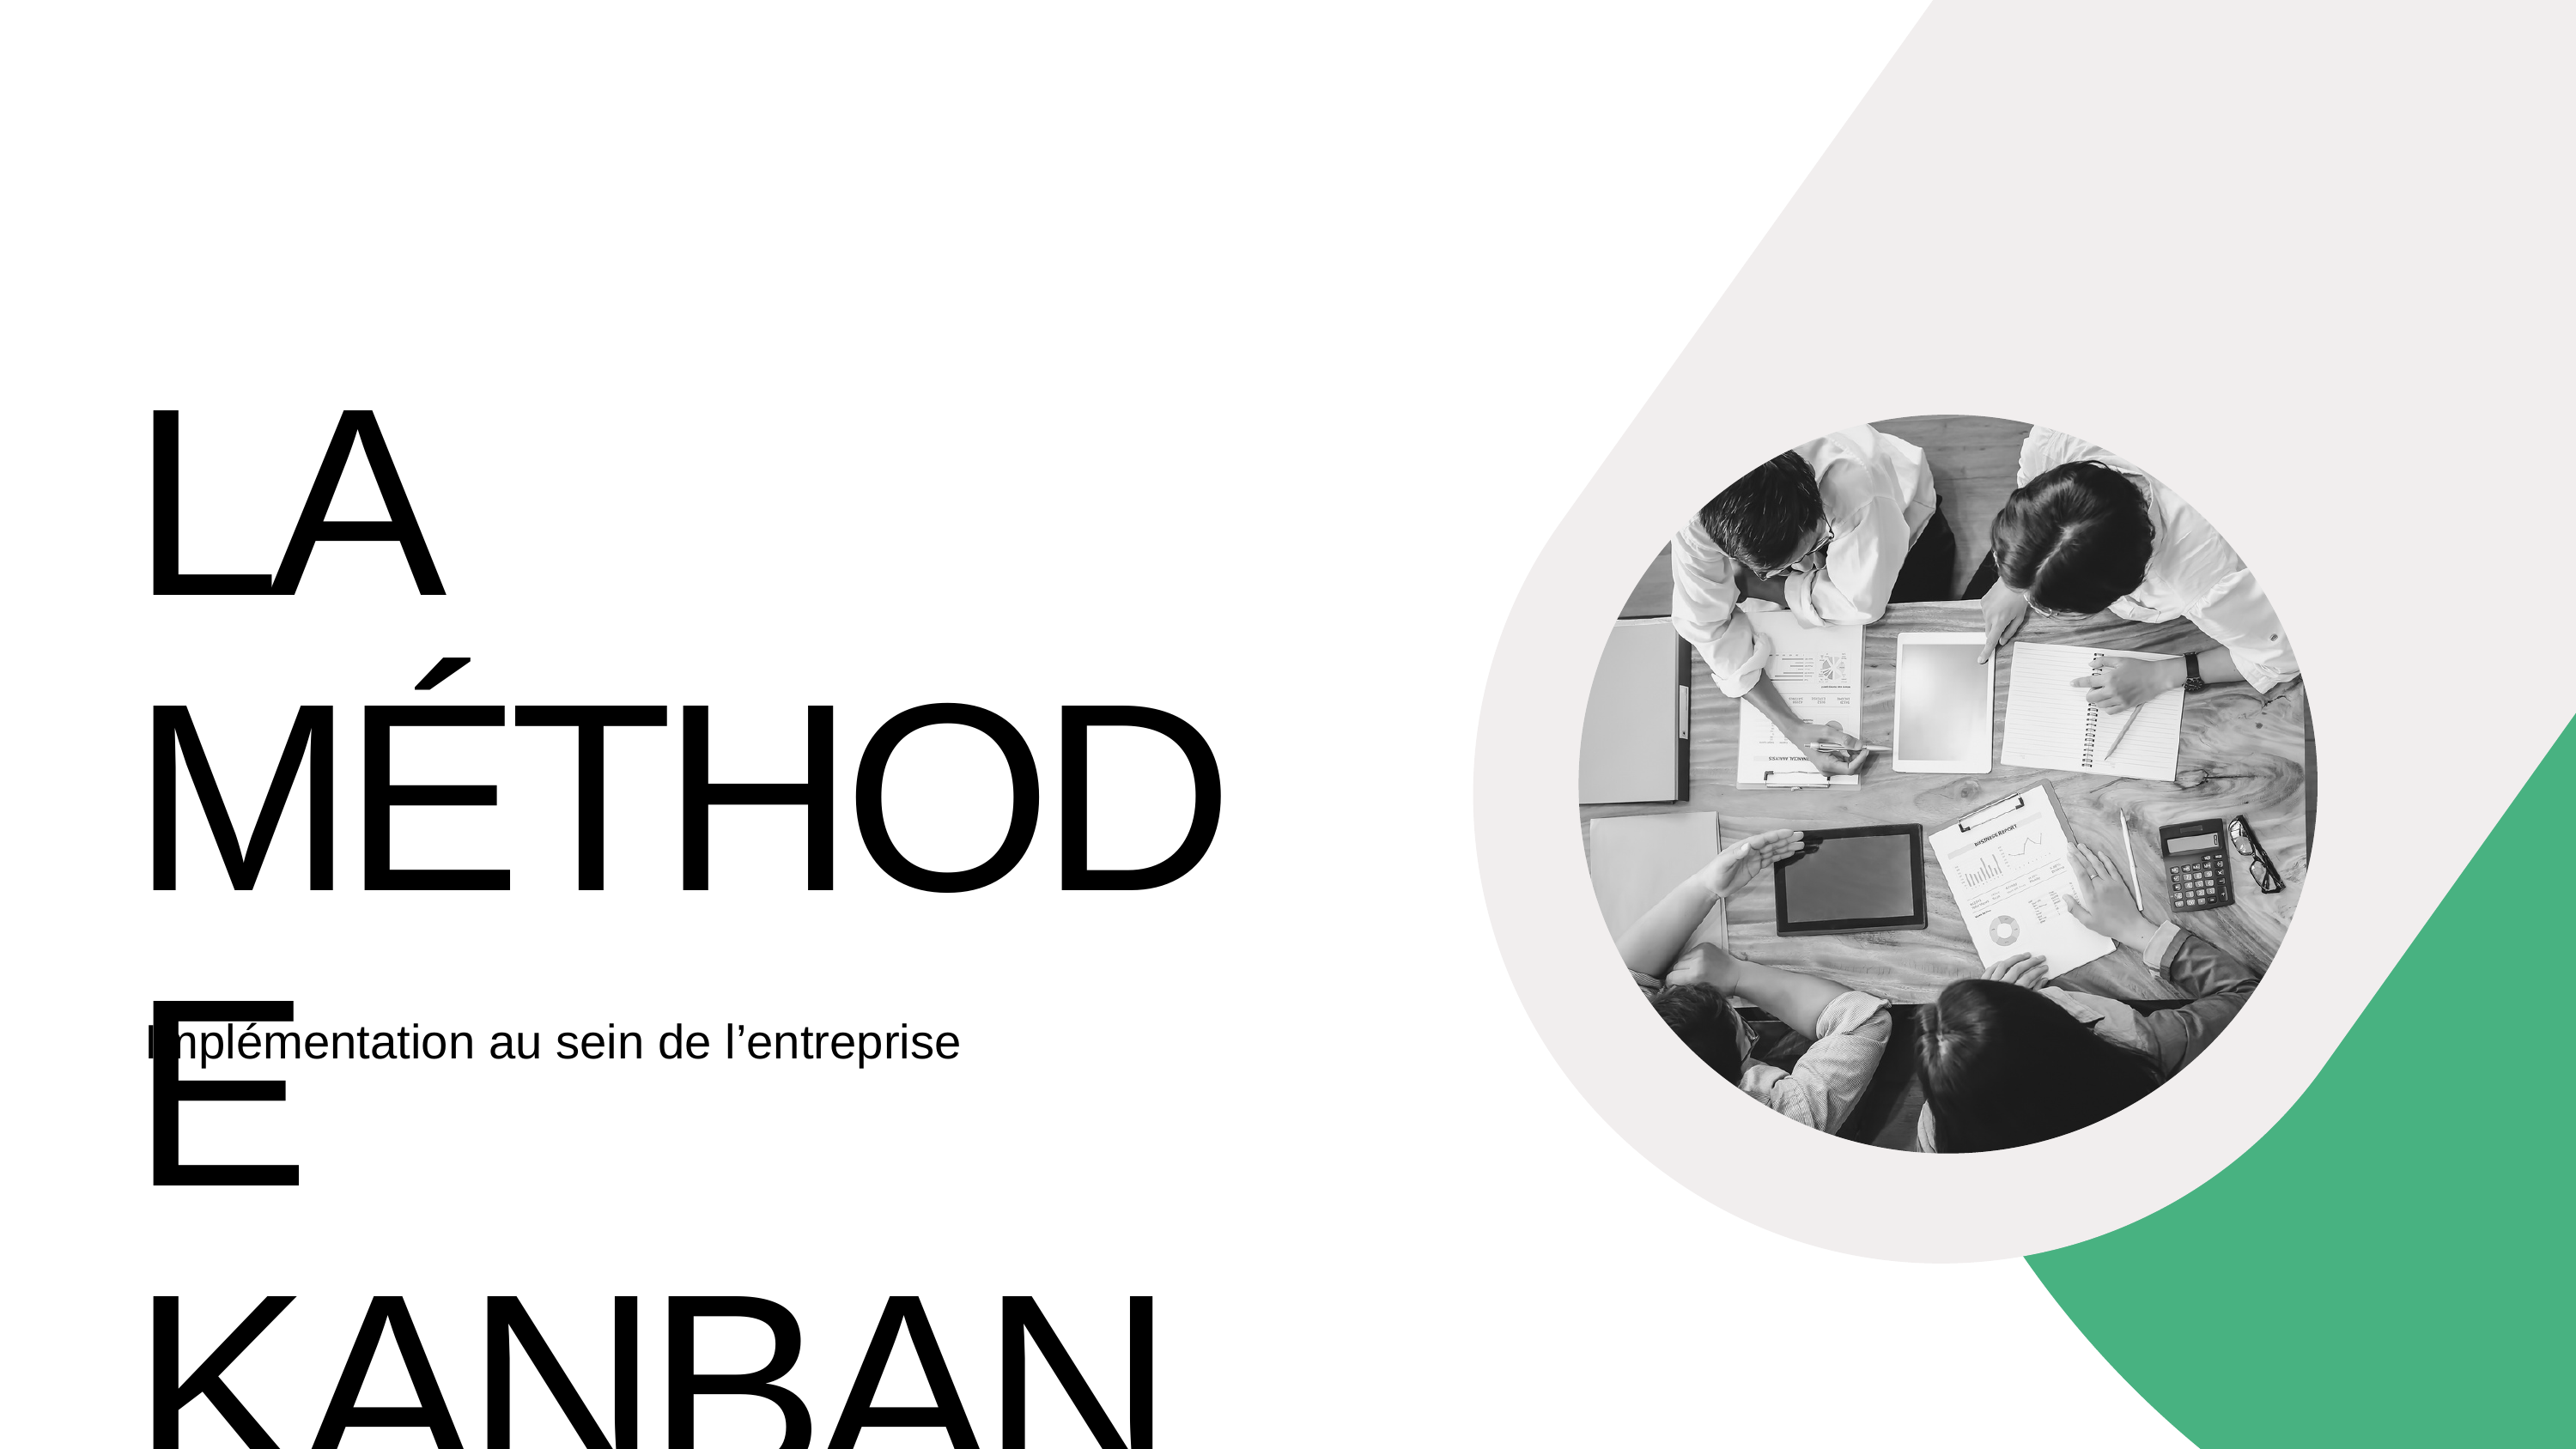

LA MÉTHODE KANBAN
Implémentation au sein de l’entreprise